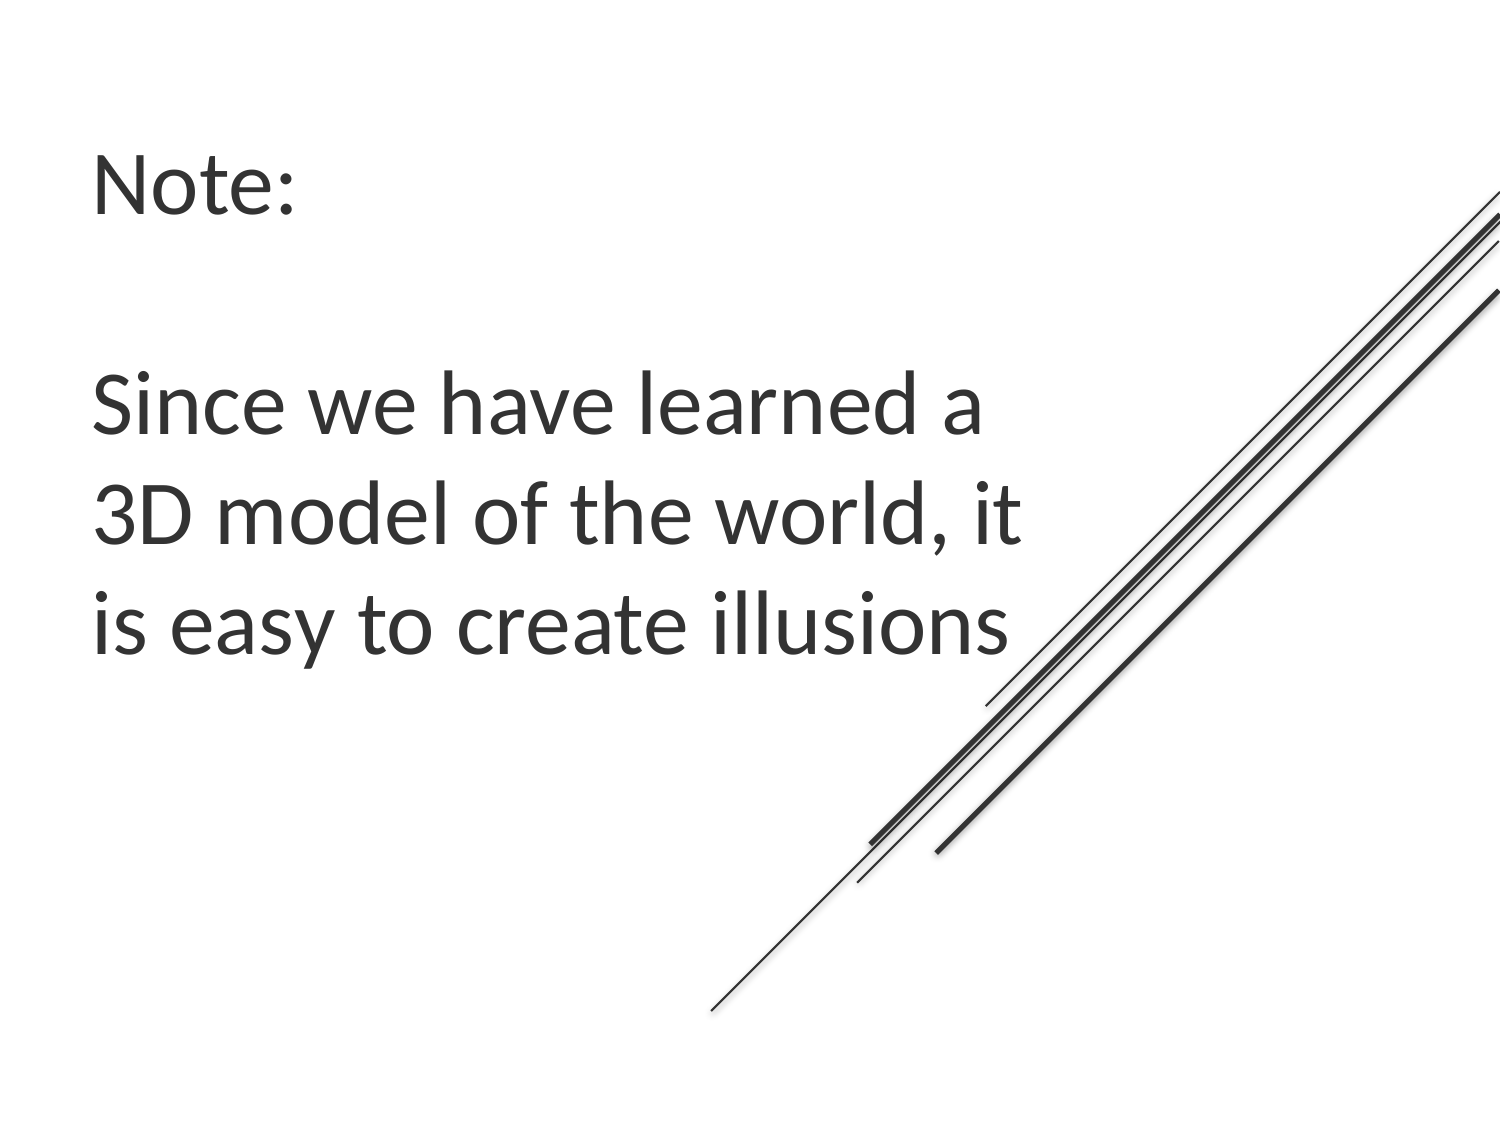

# Note: Since we have learned a 3D model of the world, it is easy to create illusions